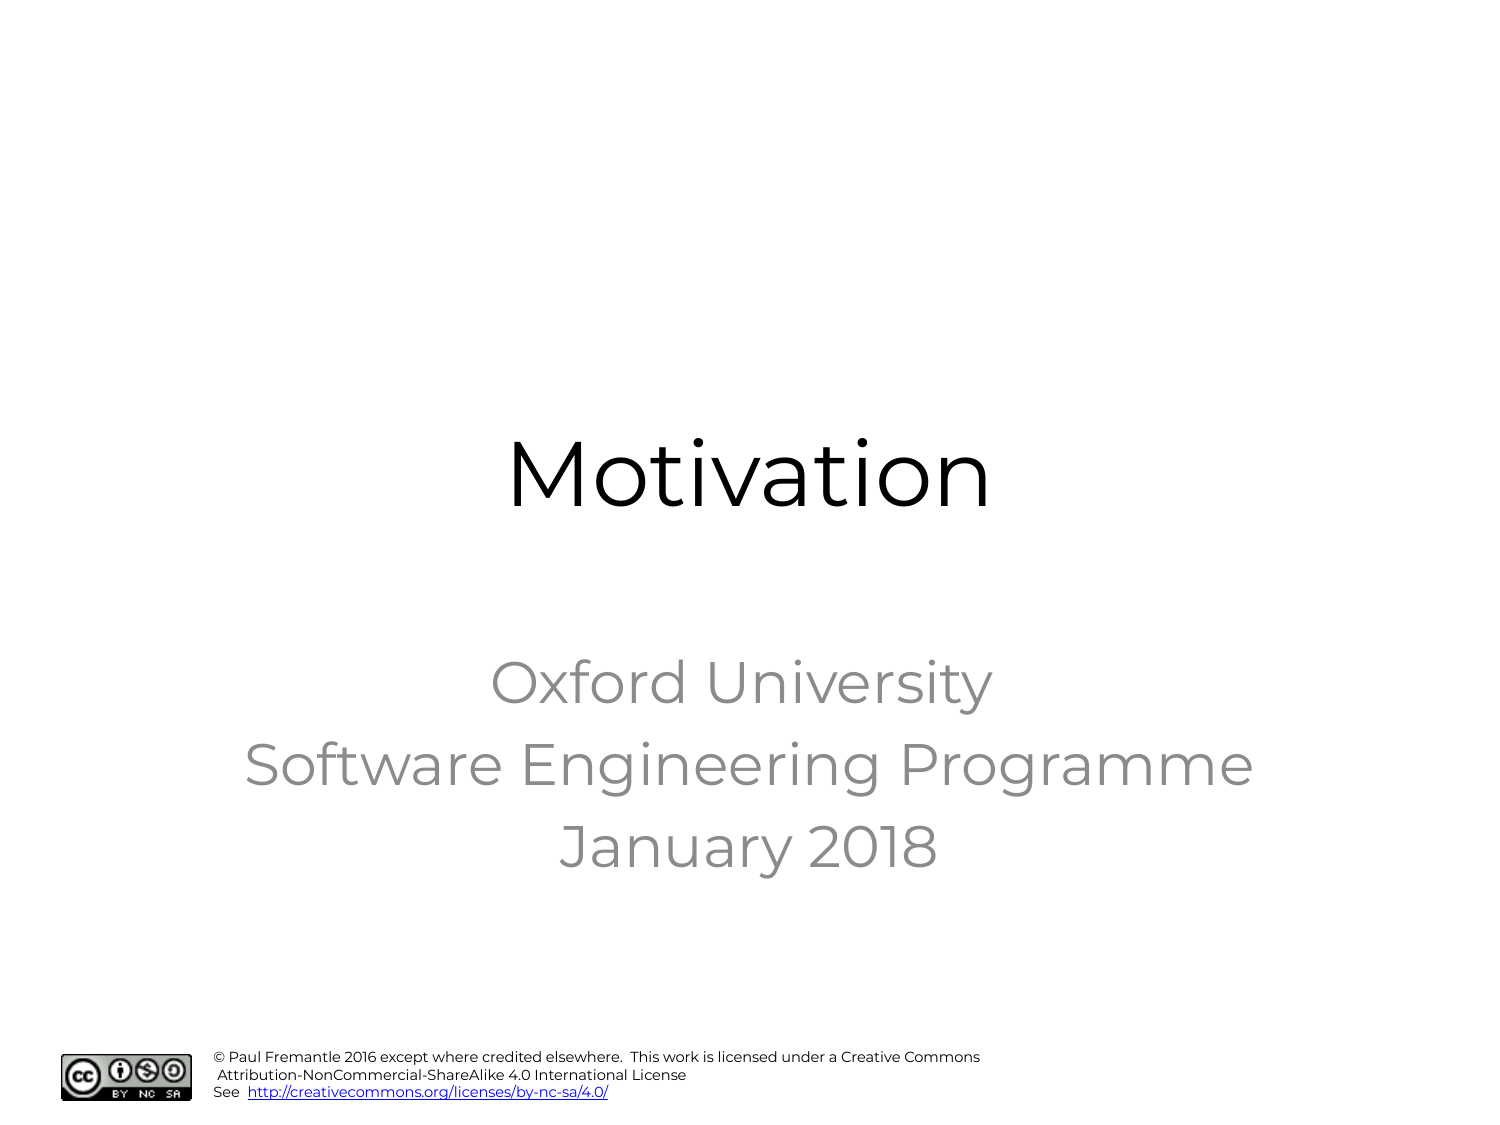

# Motivation
Oxford University
Software Engineering Programme
January 2018